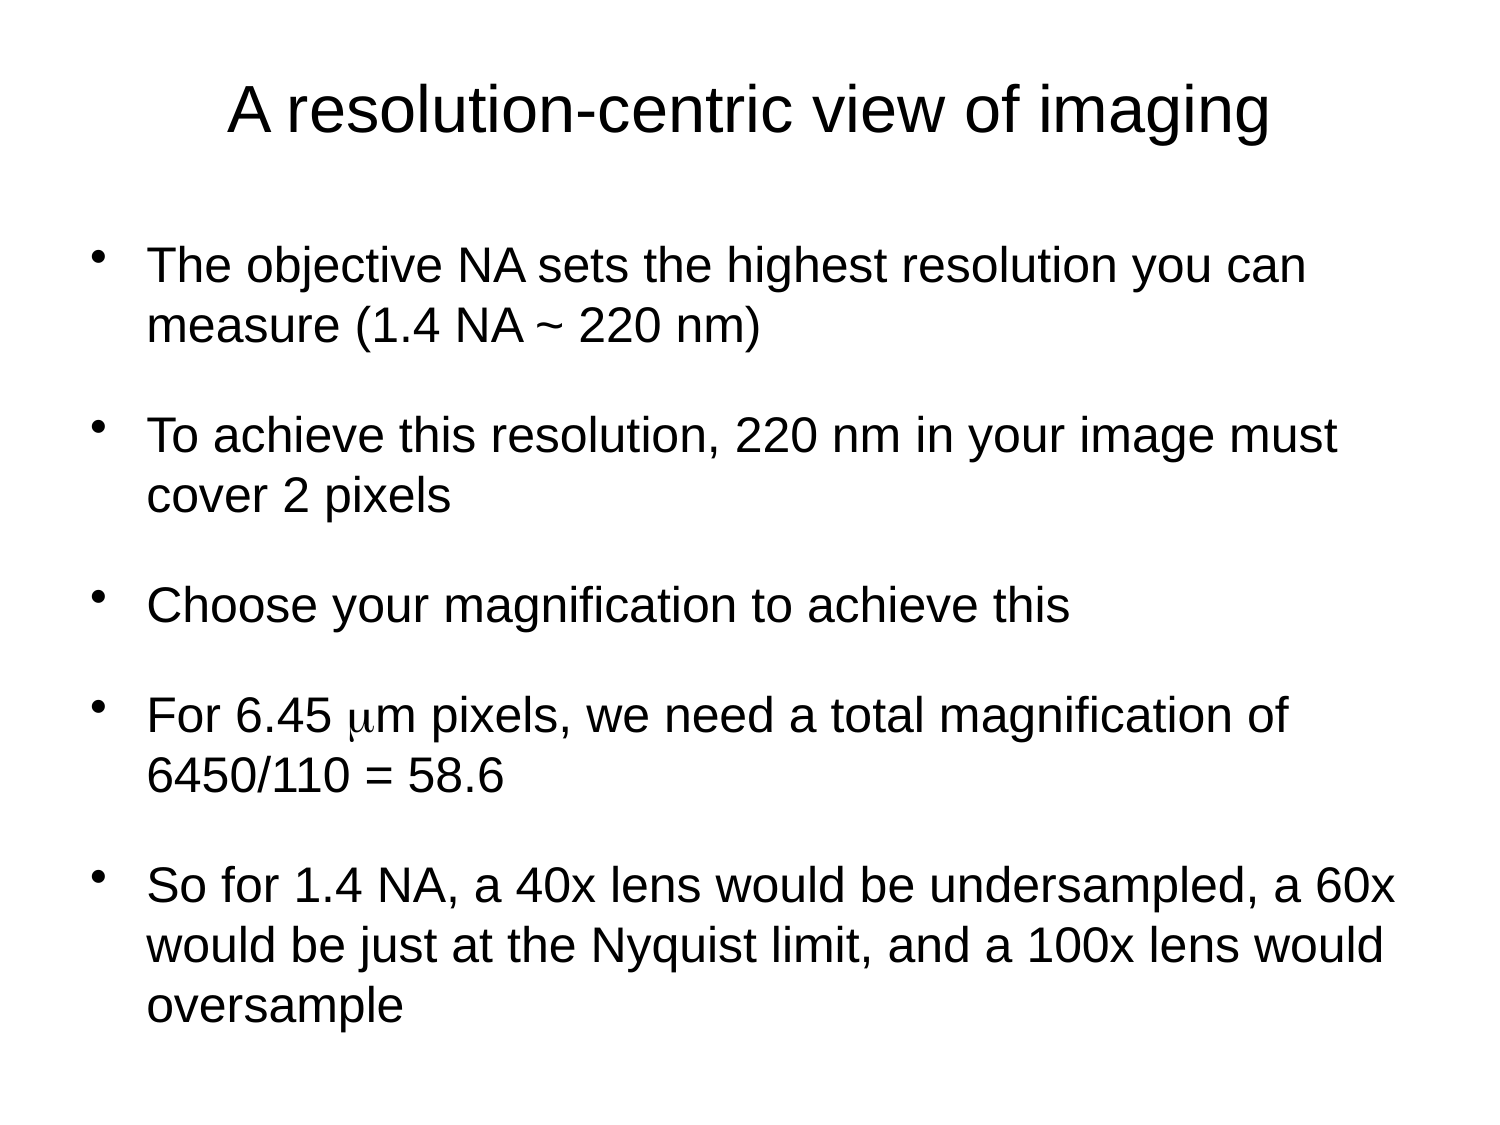

# A resolution-centric view of imaging
The objective NA sets the highest resolution you can measure (1.4 NA ~ 220 nm)
To achieve this resolution, 220 nm in your image must cover 2 pixels
Choose your magnification to achieve this
For 6.45 μm pixels, we need a total magnification of 6450/110 = 58.6
So for 1.4 NA, a 40x lens would be undersampled, a 60x would be just at the Nyquist limit, and a 100x lens would oversample